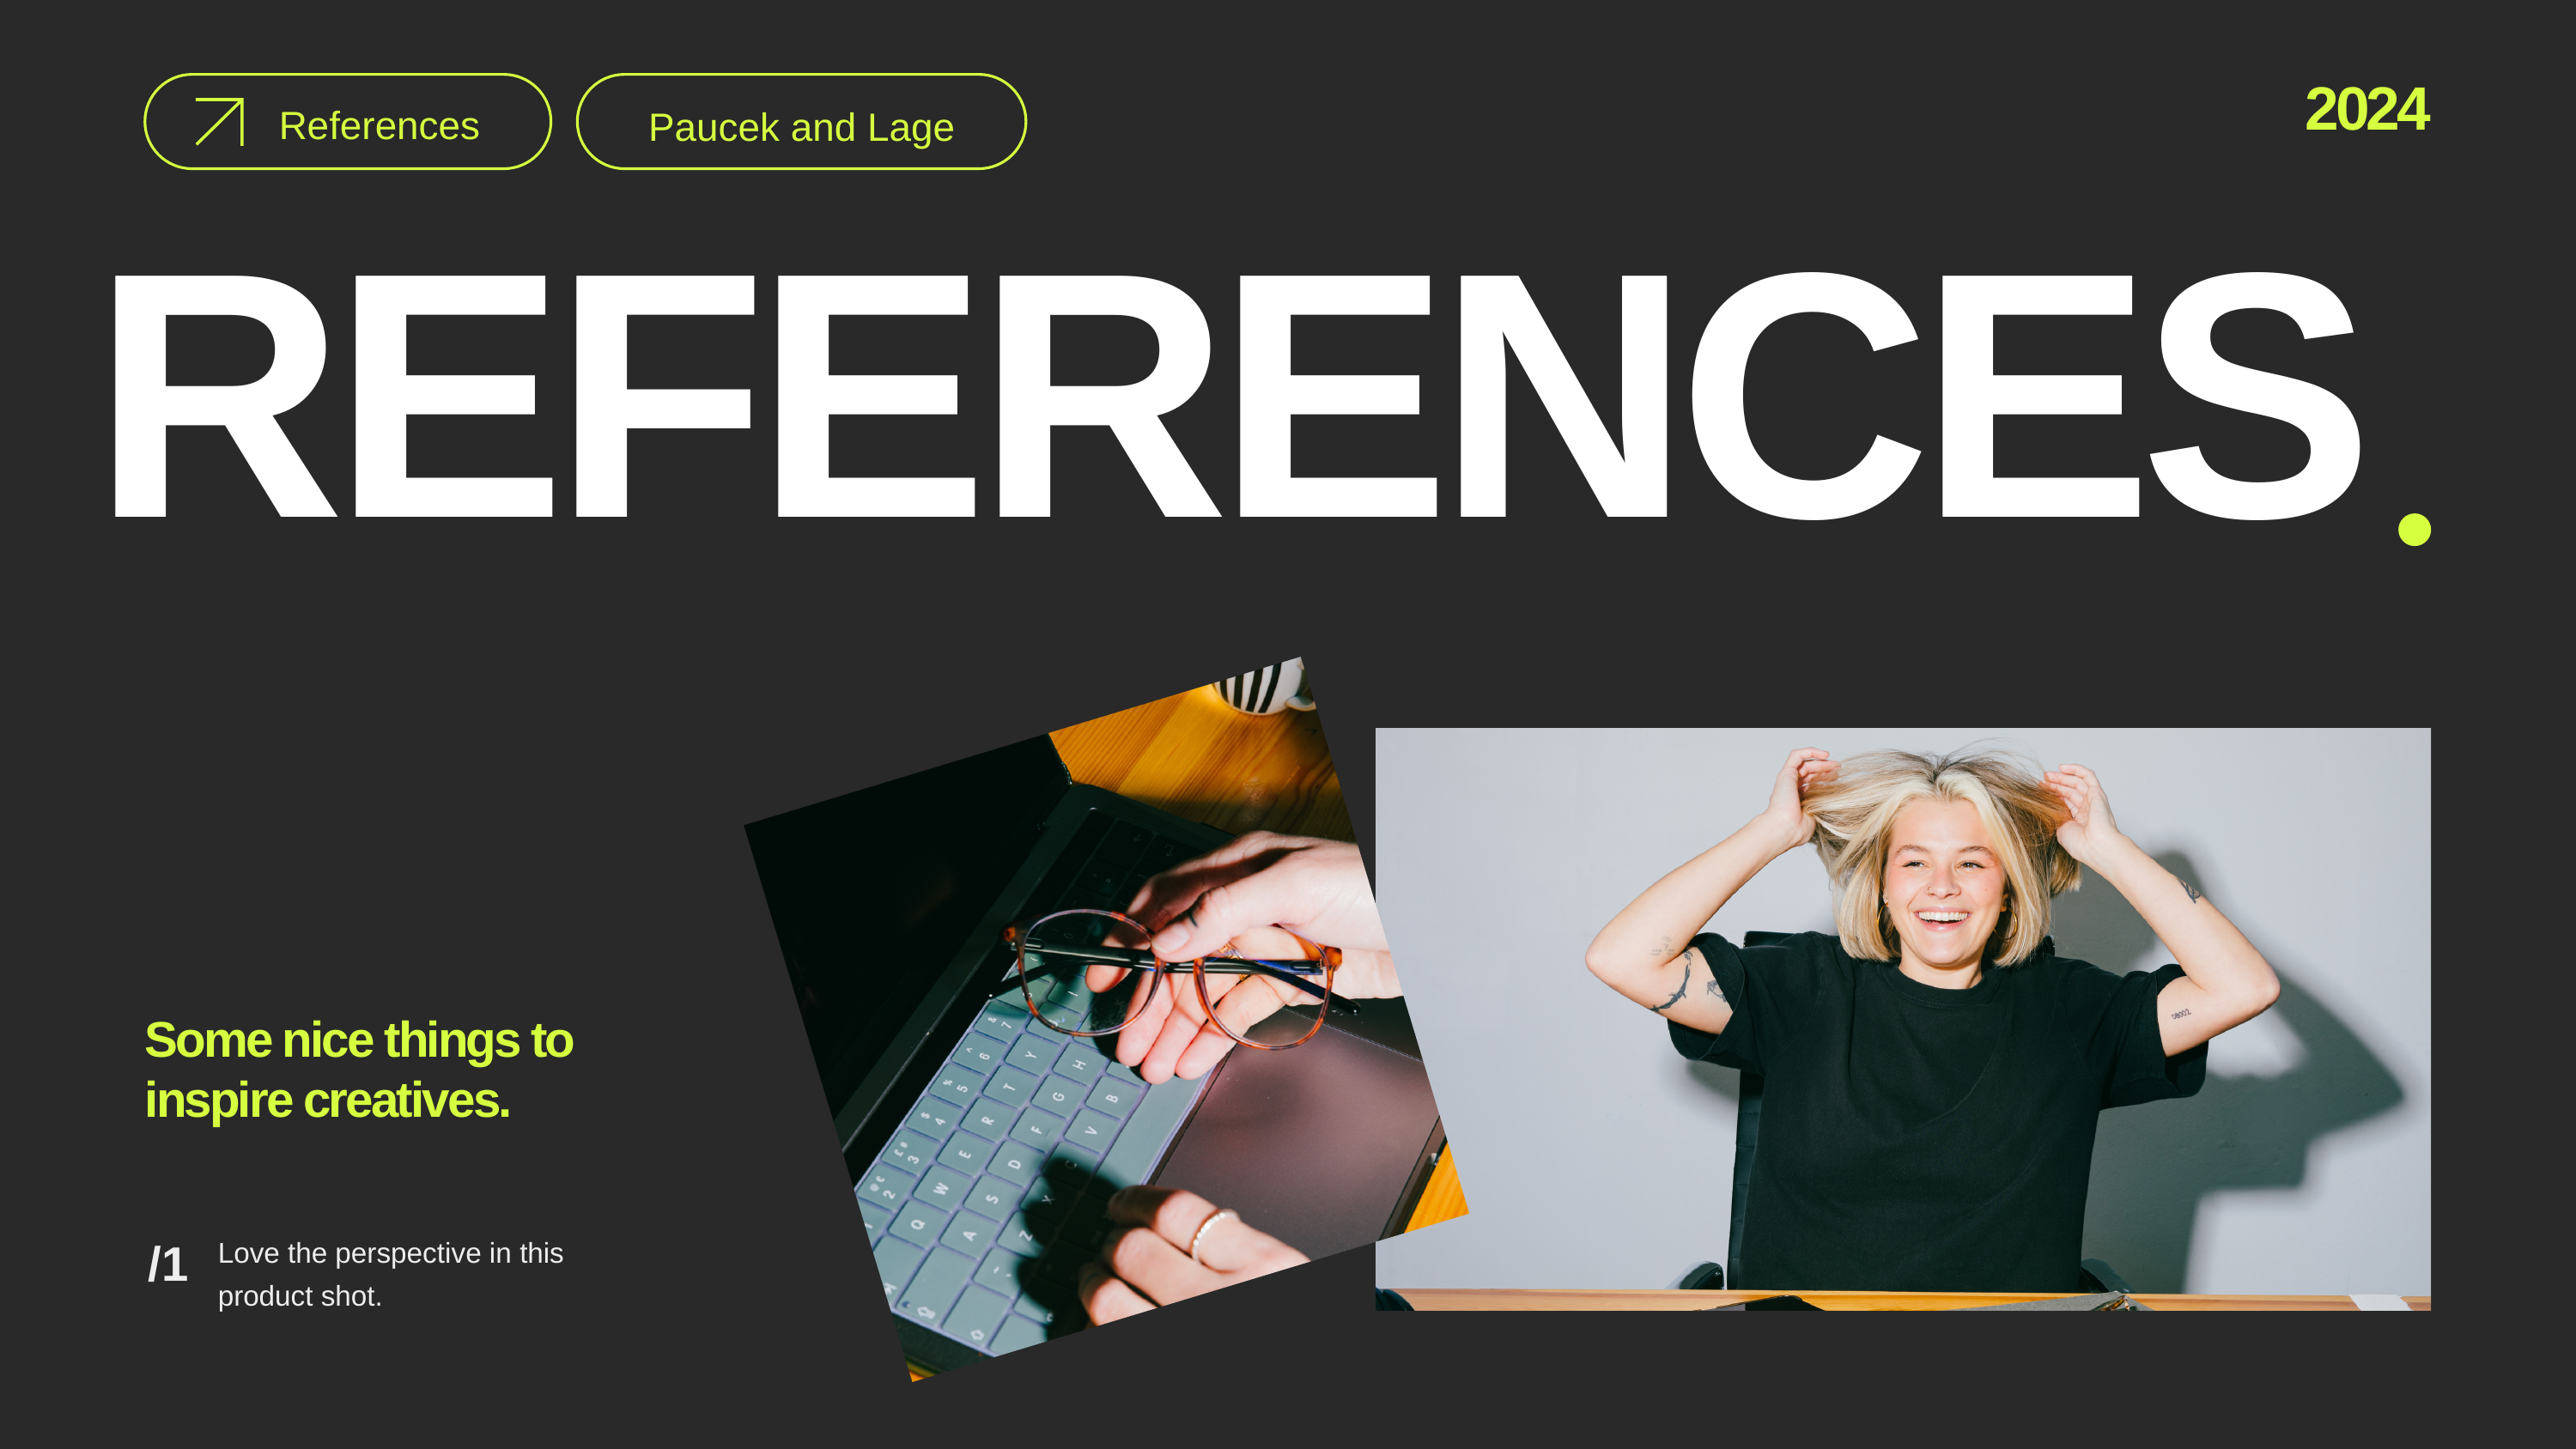

Paucek and Lage
2024
References

REFERENCES

Some nice things to inspire creatives.
Love the perspective in this product shot.
/1